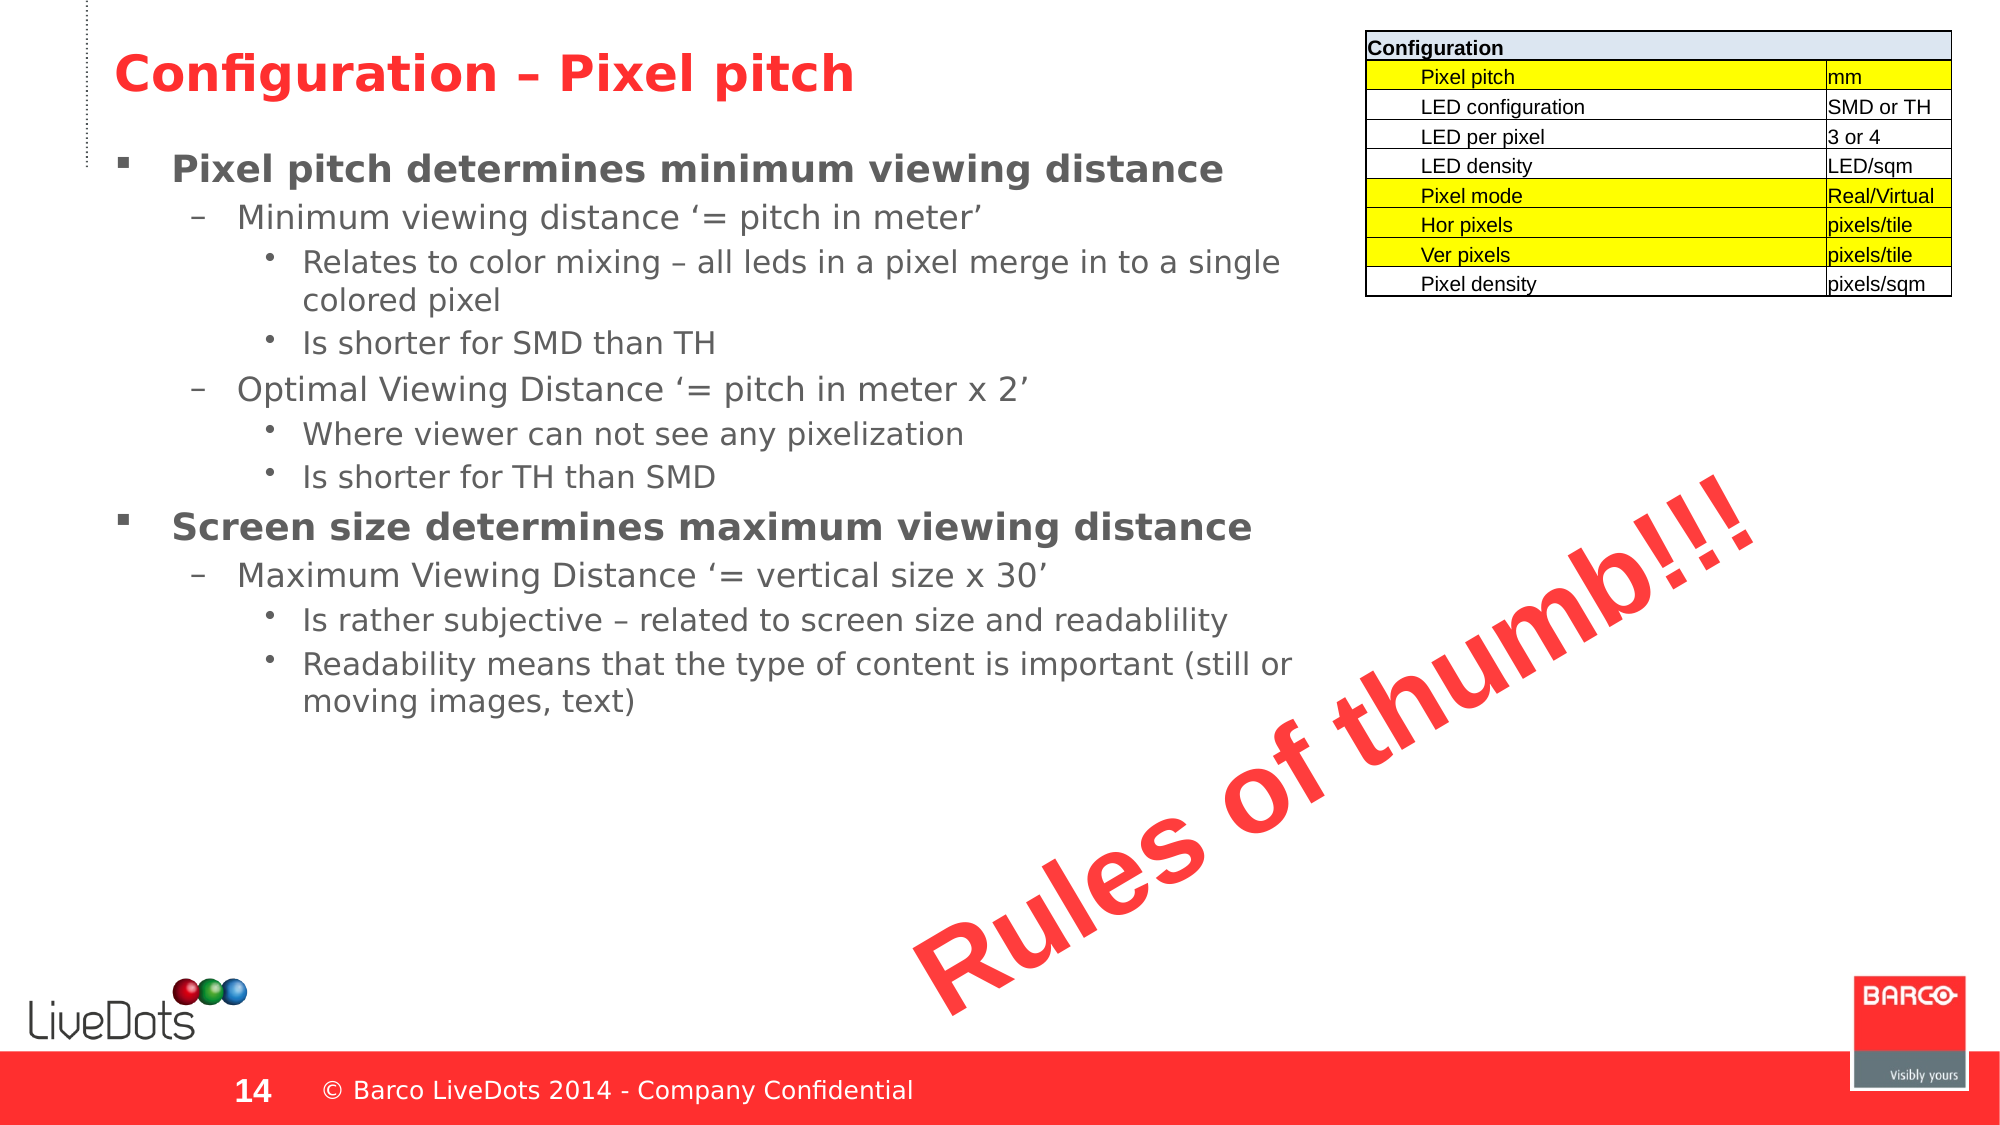

| Configuration |  |  |
| --- | --- | --- |
|  | Pixel pitch | mm |
|  | LED configuration | SMD or TH |
|  | LED per pixel | 3 or 4 |
|  | LED density | LED/sqm |
|  | Pixel mode | Real/Virtual |
|  | Hor pixels | pixels/tile |
|  | Ver pixels | pixels/tile |
|  | Pixel density | pixels/sqm |
# Configuration – Pixel pitch
Pixel pitch determines minimum viewing distance
Minimum viewing distance ‘= pitch in meter’
Relates to color mixing – all leds in a pixel merge in to a single colored pixel
Is shorter for SMD than TH
Optimal Viewing Distance ‘= pitch in meter x 2’
Where viewer can not see any pixelization
Is shorter for TH than SMD
Screen size determines maximum viewing distance
Maximum Viewing Distance ‘= vertical size x 30’
Is rather subjective – related to screen size and readablility
Readability means that the type of content is important (still or moving images, text)

Rules of thumb!!!